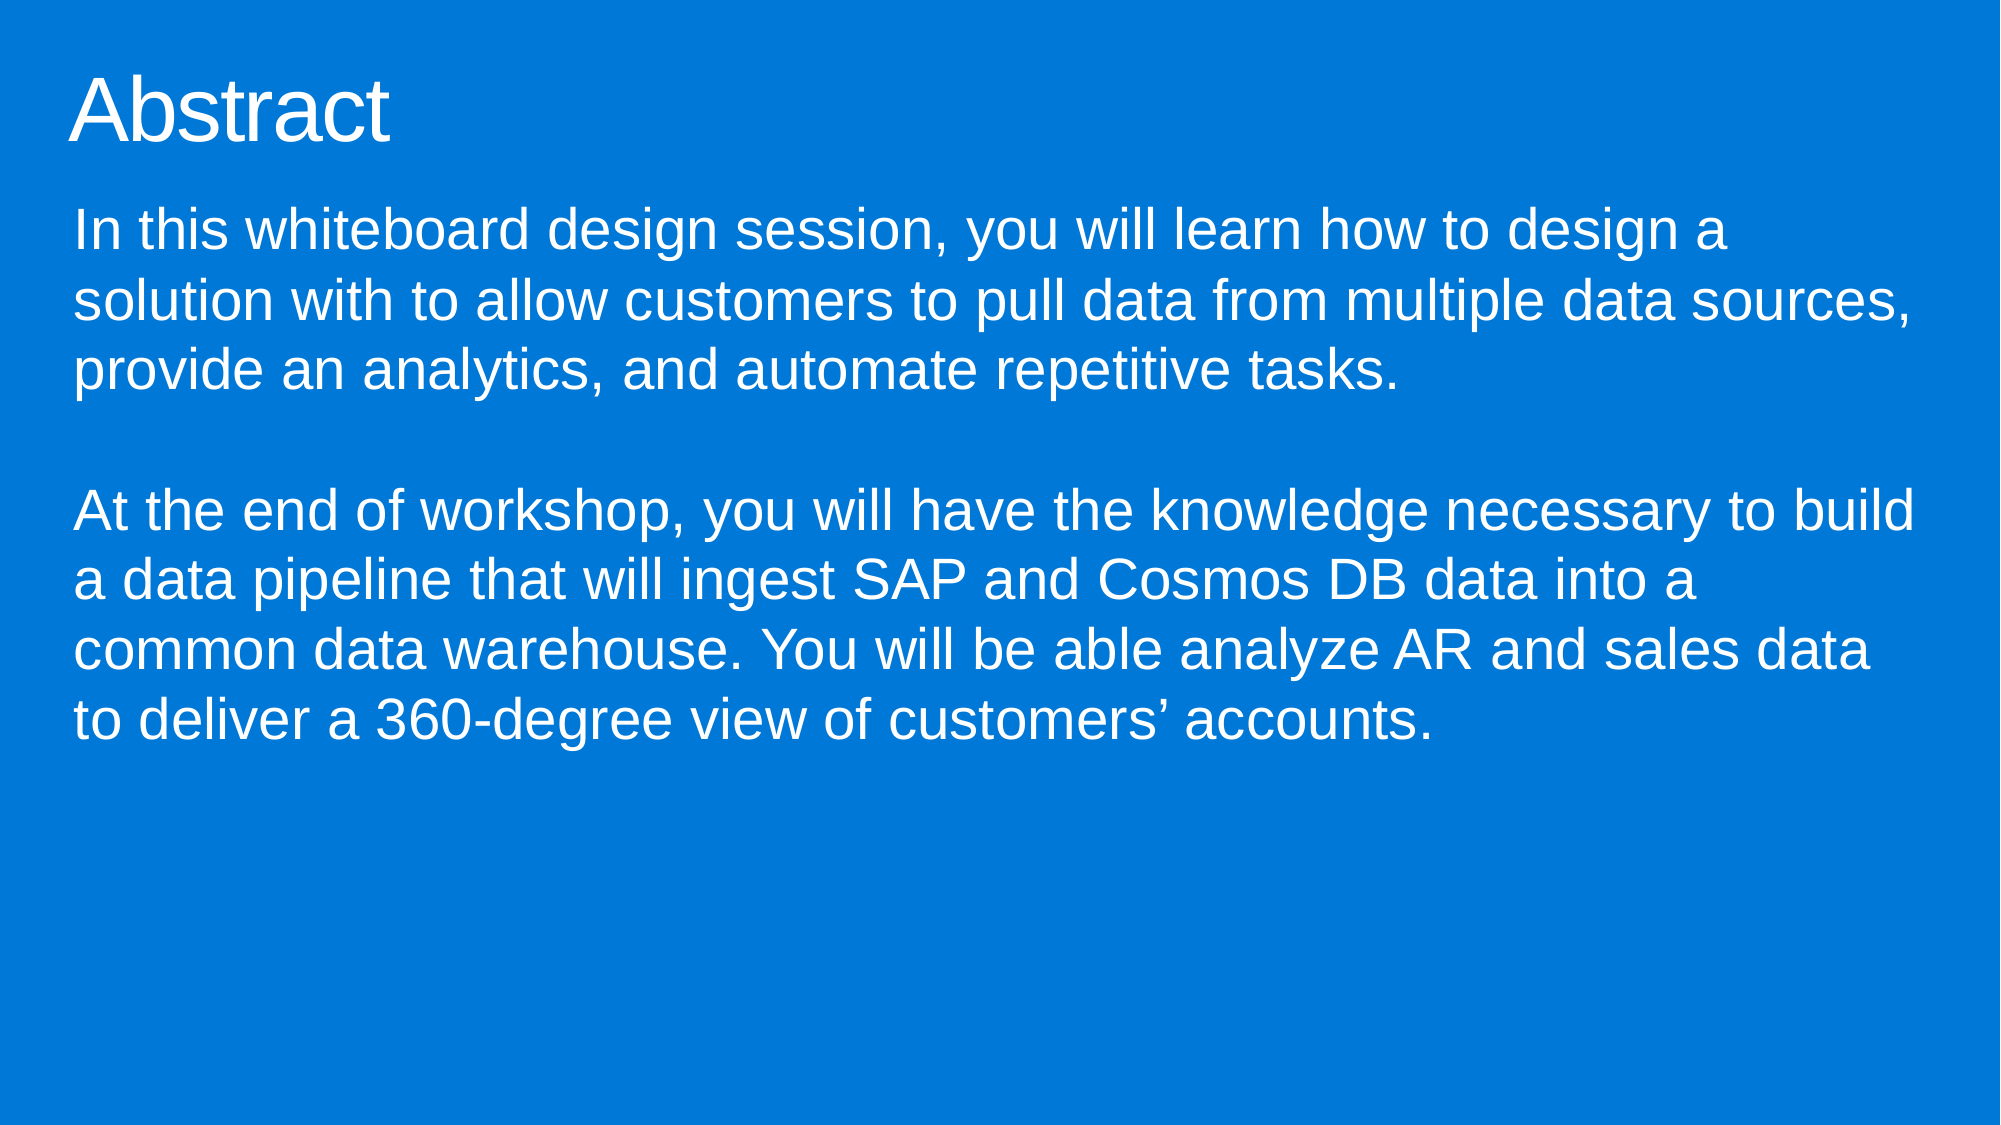

# Abstract
In this whiteboard design session, you will learn how to design a solution with to allow customers to pull data from multiple data sources, provide an analytics, and automate repetitive tasks.

At the end of workshop, you will have the knowledge necessary to build a data pipeline that will ingest SAP and Cosmos DB data into a common data warehouse. You will be able analyze AR and sales data to deliver a 360-degree view of customers’ accounts.